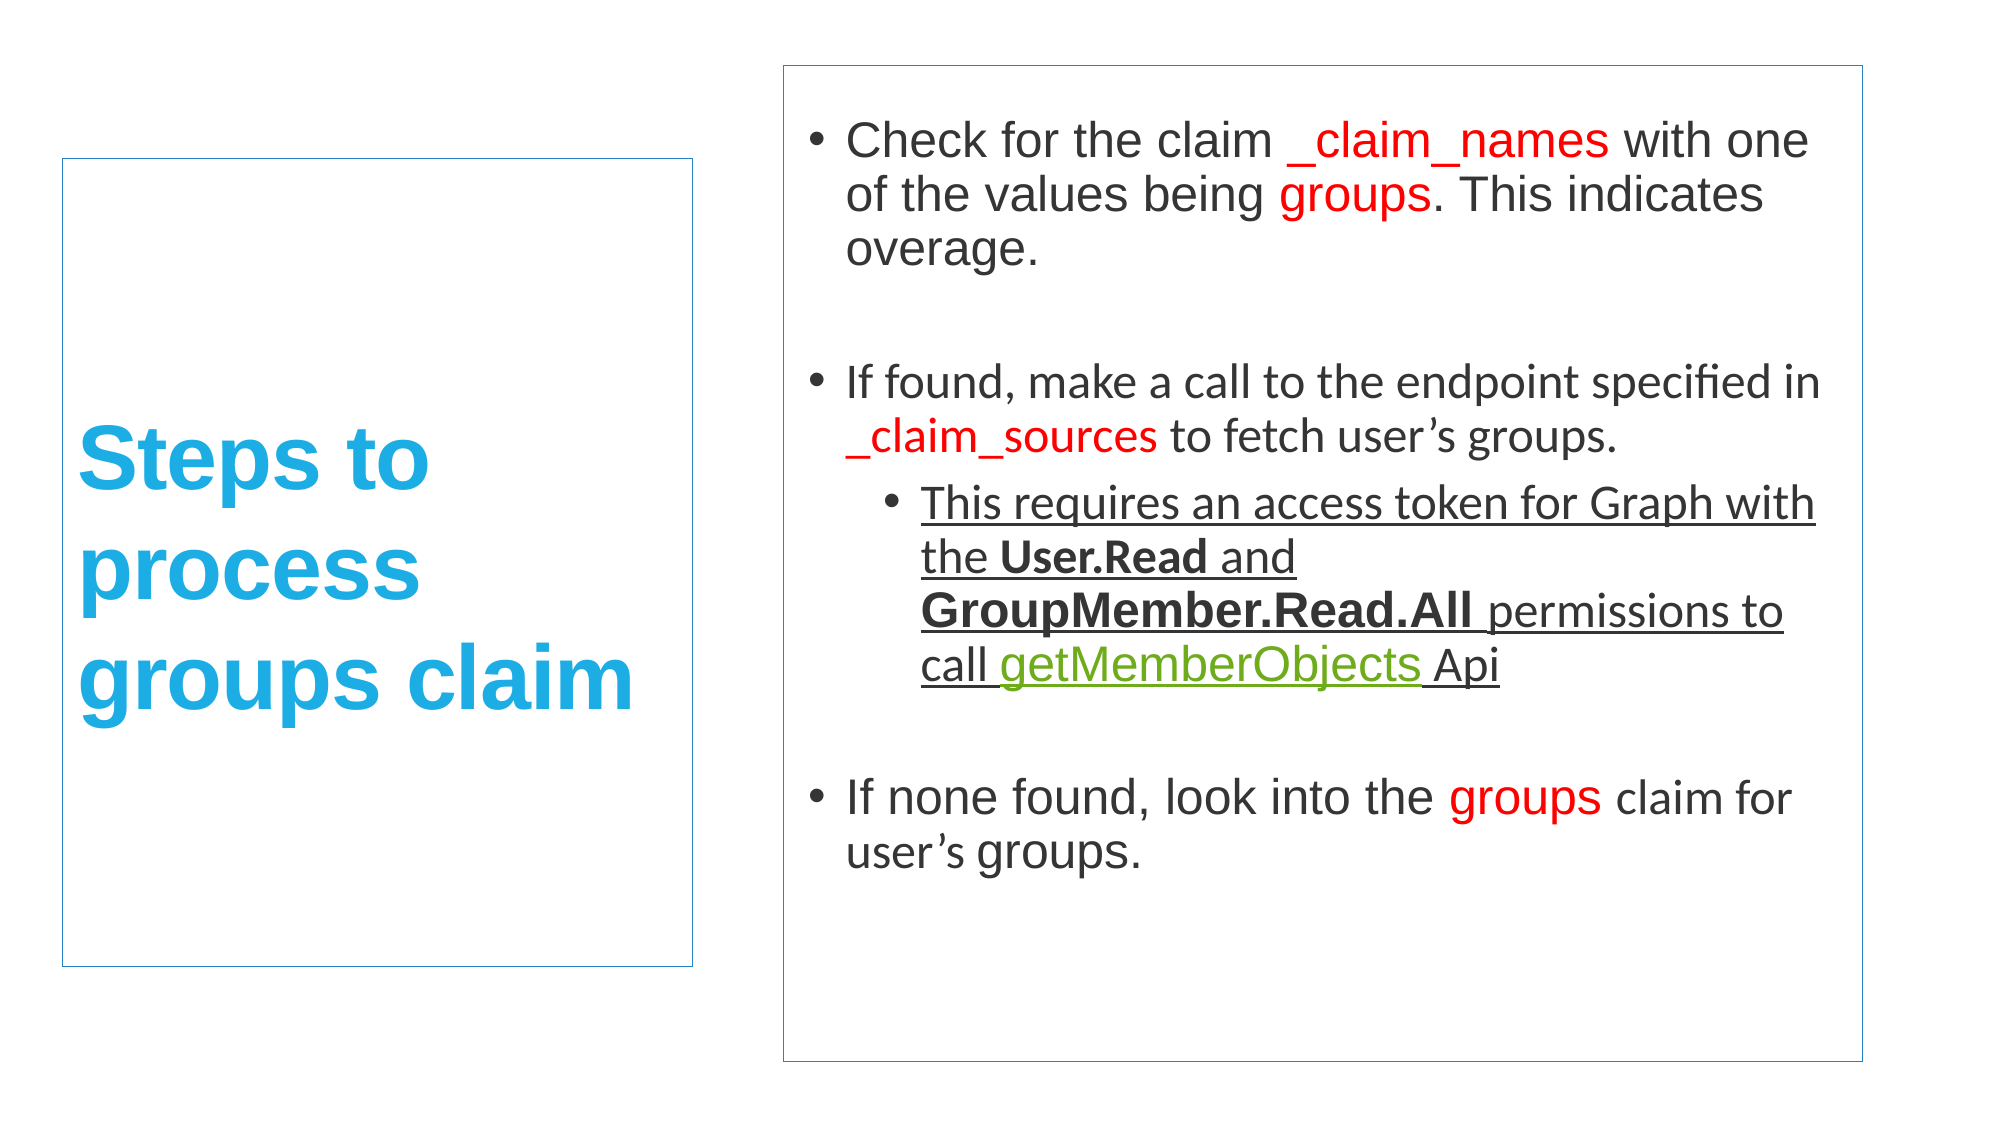

Check for the claim _claim_names with one of the values being groups. This indicates overage.

If found, make a call to the endpoint specified in _claim_sources to fetch user’s groups.
This requires an access token for Graph with the User.Read and GroupMember.Read.All permissions to call getMemberObjects Api

If none found, look into the groups claim for user’s groups.

# Steps to process groups claim